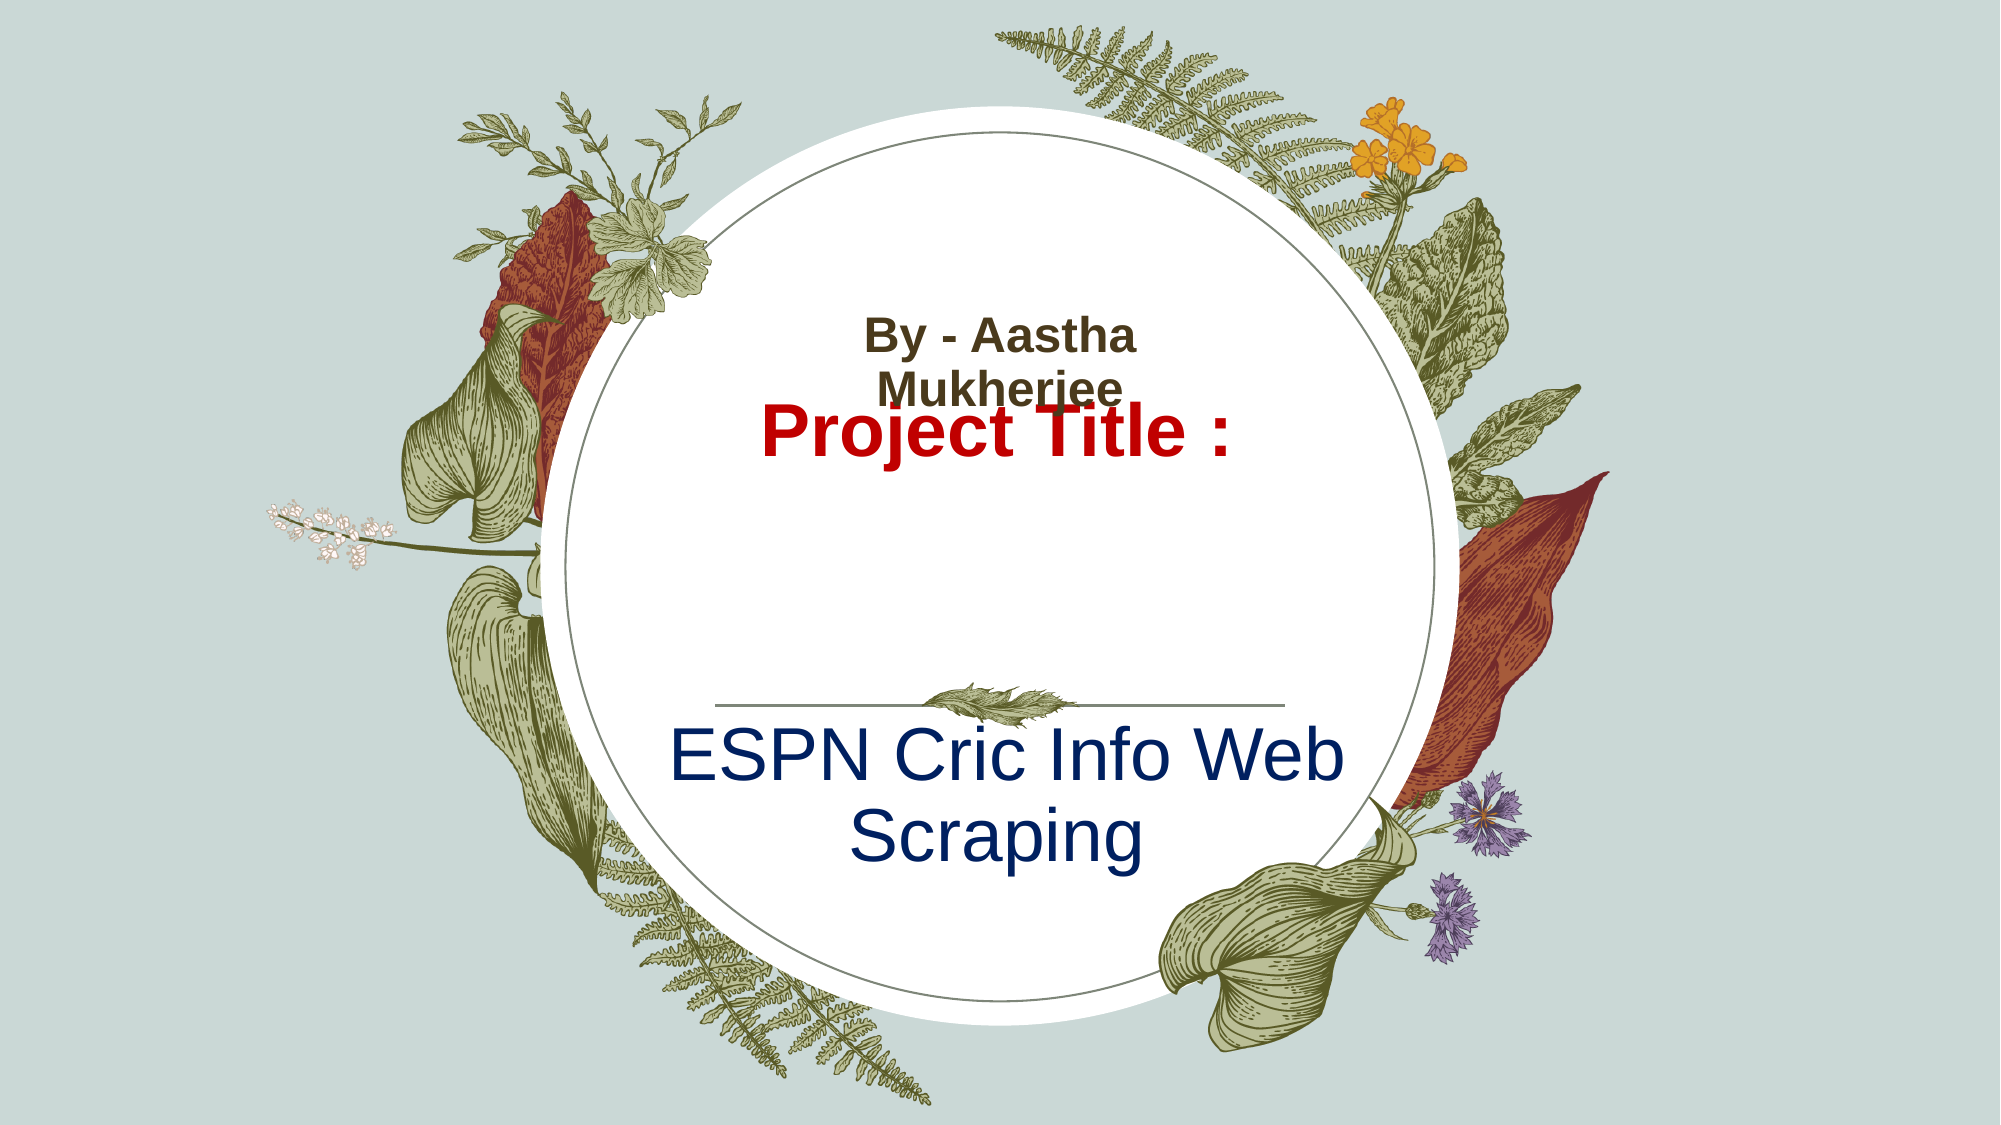

By - Aastha Mukherjee
# Project Title : ESPN Cric Info Web Scraping